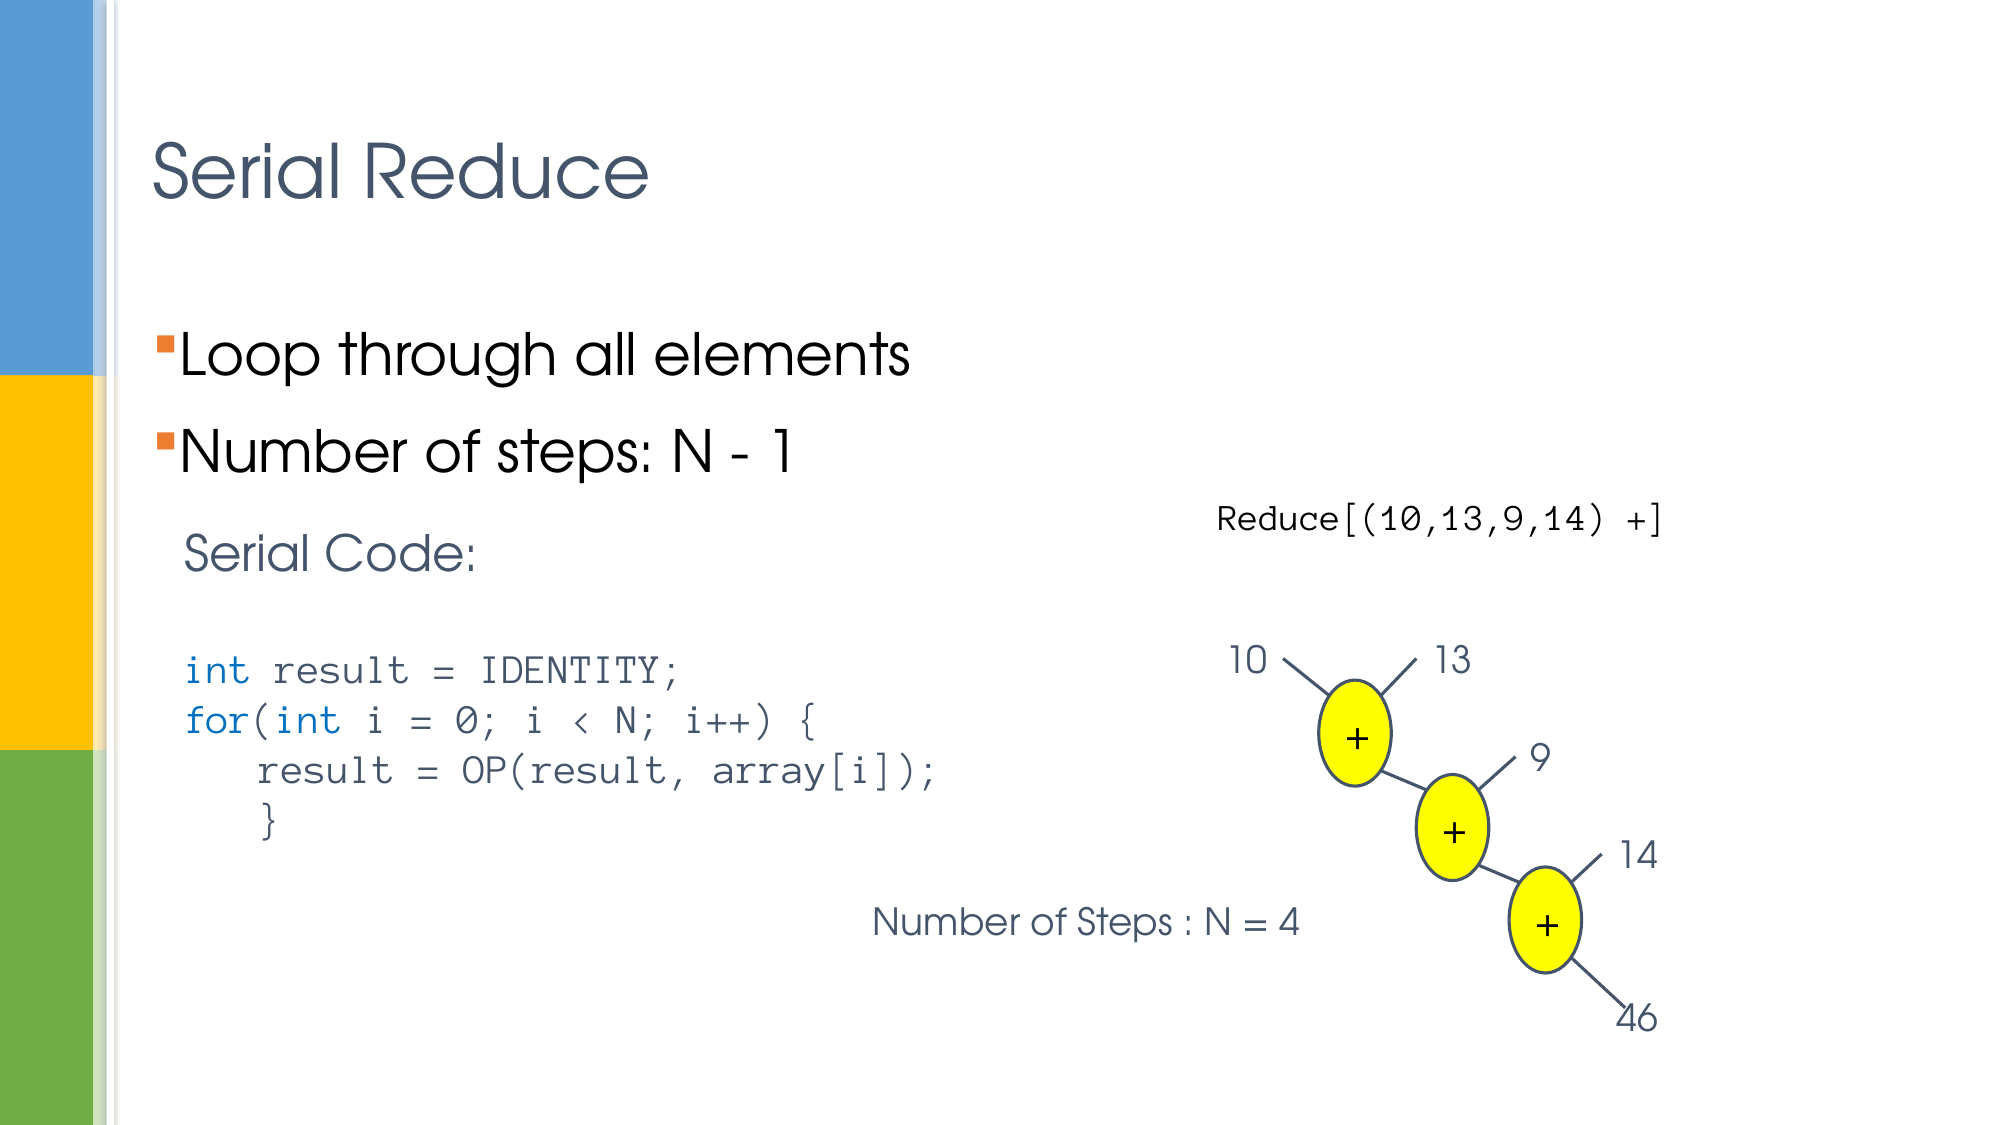

# Serial Reduce
Loop through all elements
Number of steps: N - 1
Reduce[(10,13,9,14) +]
Serial Code:

int result = IDENTITY;
for(int i = 0; i < N; i++) {
result = OP(result, array[i]);
}
10
13
+
9
+
14
+
Number of Steps : N = 4
46